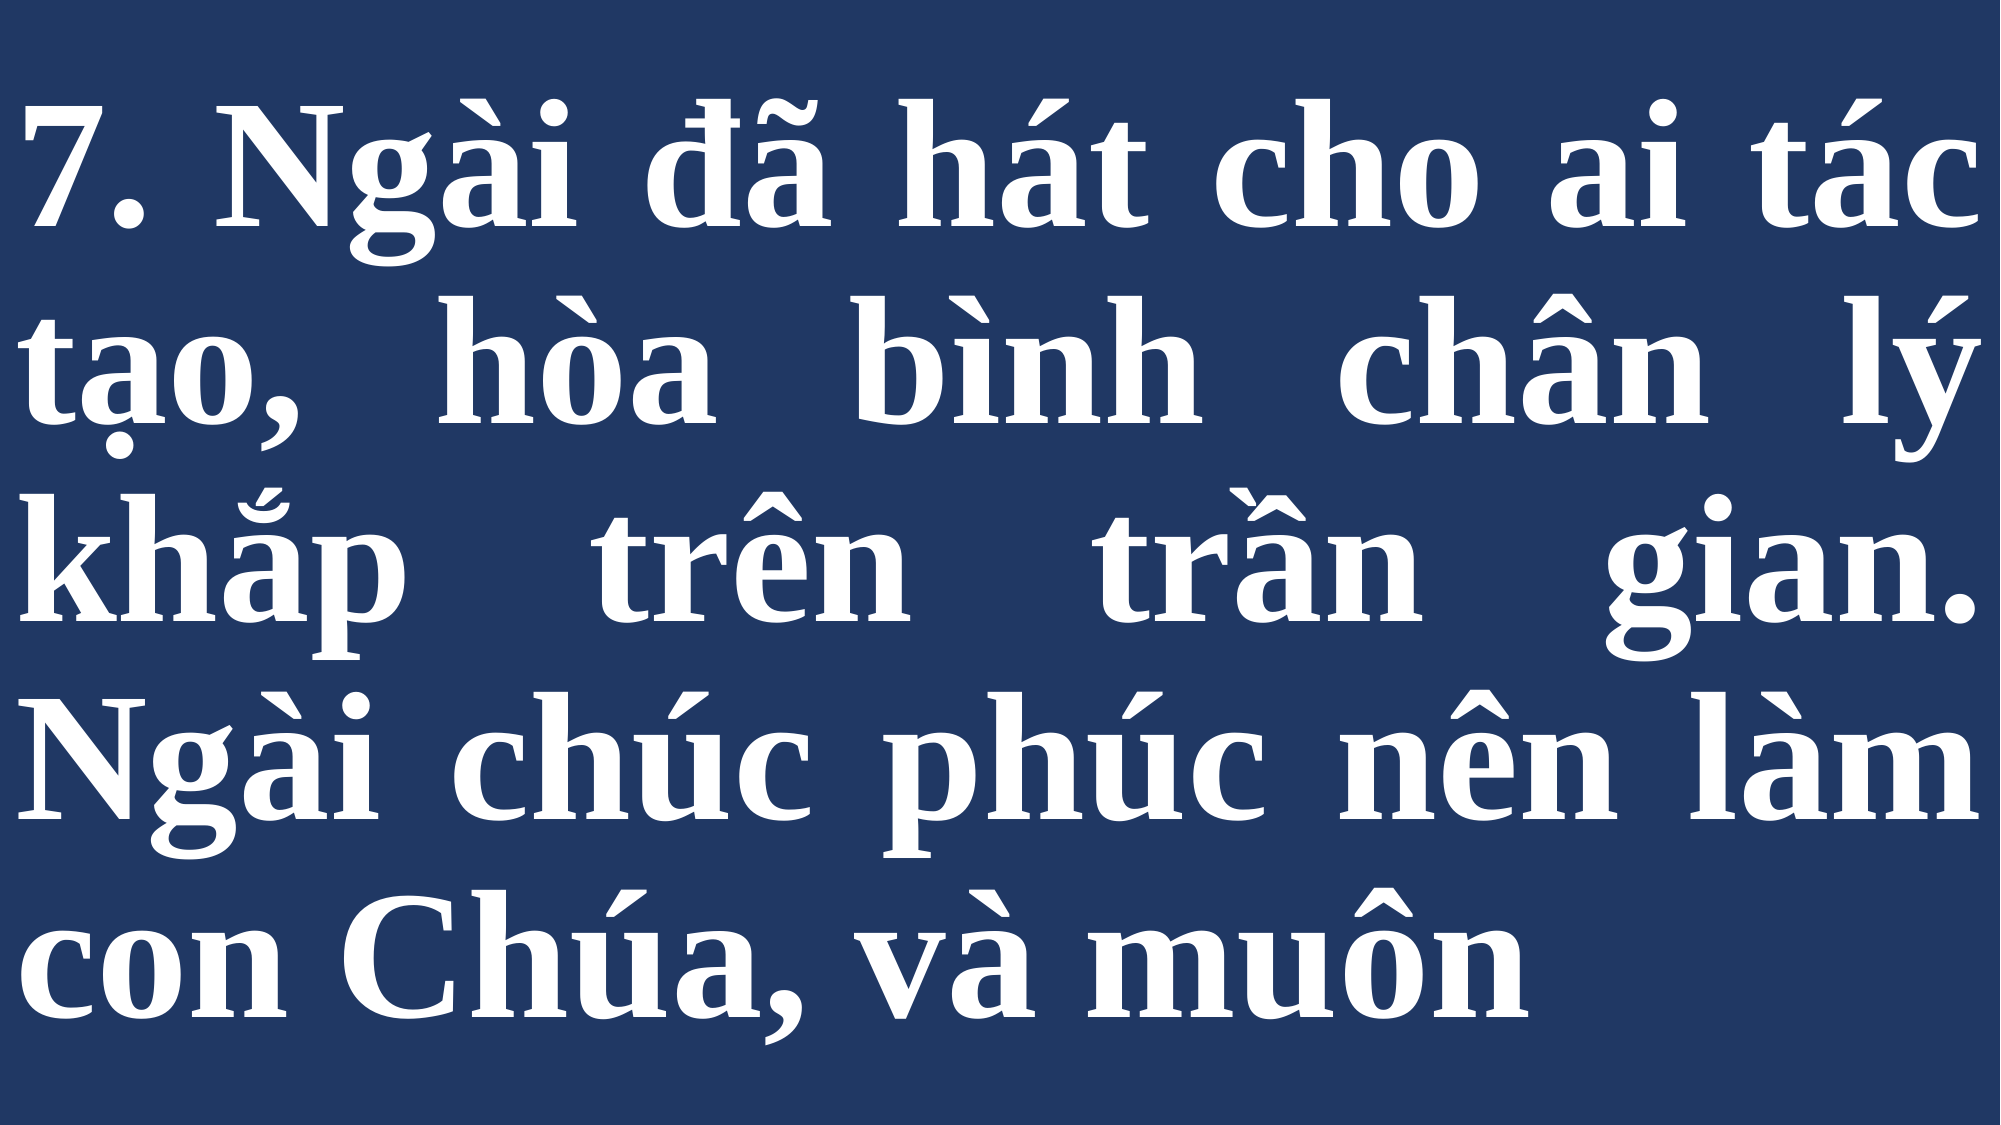

# 7. Ngài đã hát cho ai tác tạo, hòa bình chân lý khắp trên trần gian. Ngài chúc phúc nên làm con Chúa, và muôn